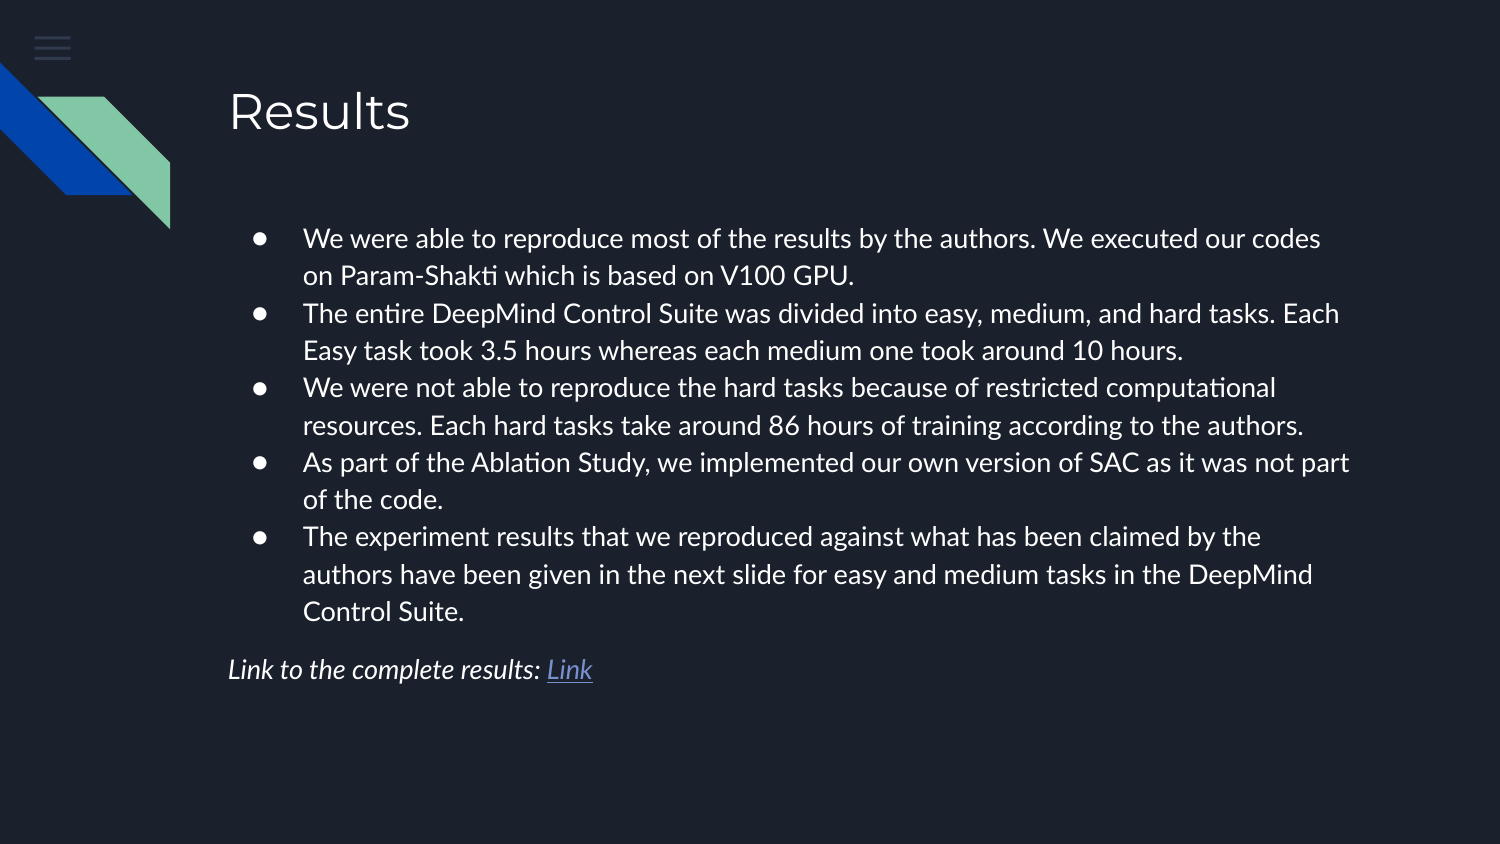

# Results
We were able to reproduce most of the results by the authors. We executed our codes on Param-Shakti which is based on V100 GPU.
The entire DeepMind Control Suite was divided into easy, medium, and hard tasks. Each Easy task took 3.5 hours whereas each medium one took around 10 hours.
We were not able to reproduce the hard tasks because of restricted computational resources. Each hard tasks take around 86 hours of training according to the authors.
As part of the Ablation Study, we implemented our own version of SAC as it was not part of the code.
The experiment results that we reproduced against what has been claimed by the authors have been given in the next slide for easy and medium tasks in the DeepMind Control Suite.
Link to the complete results: Link